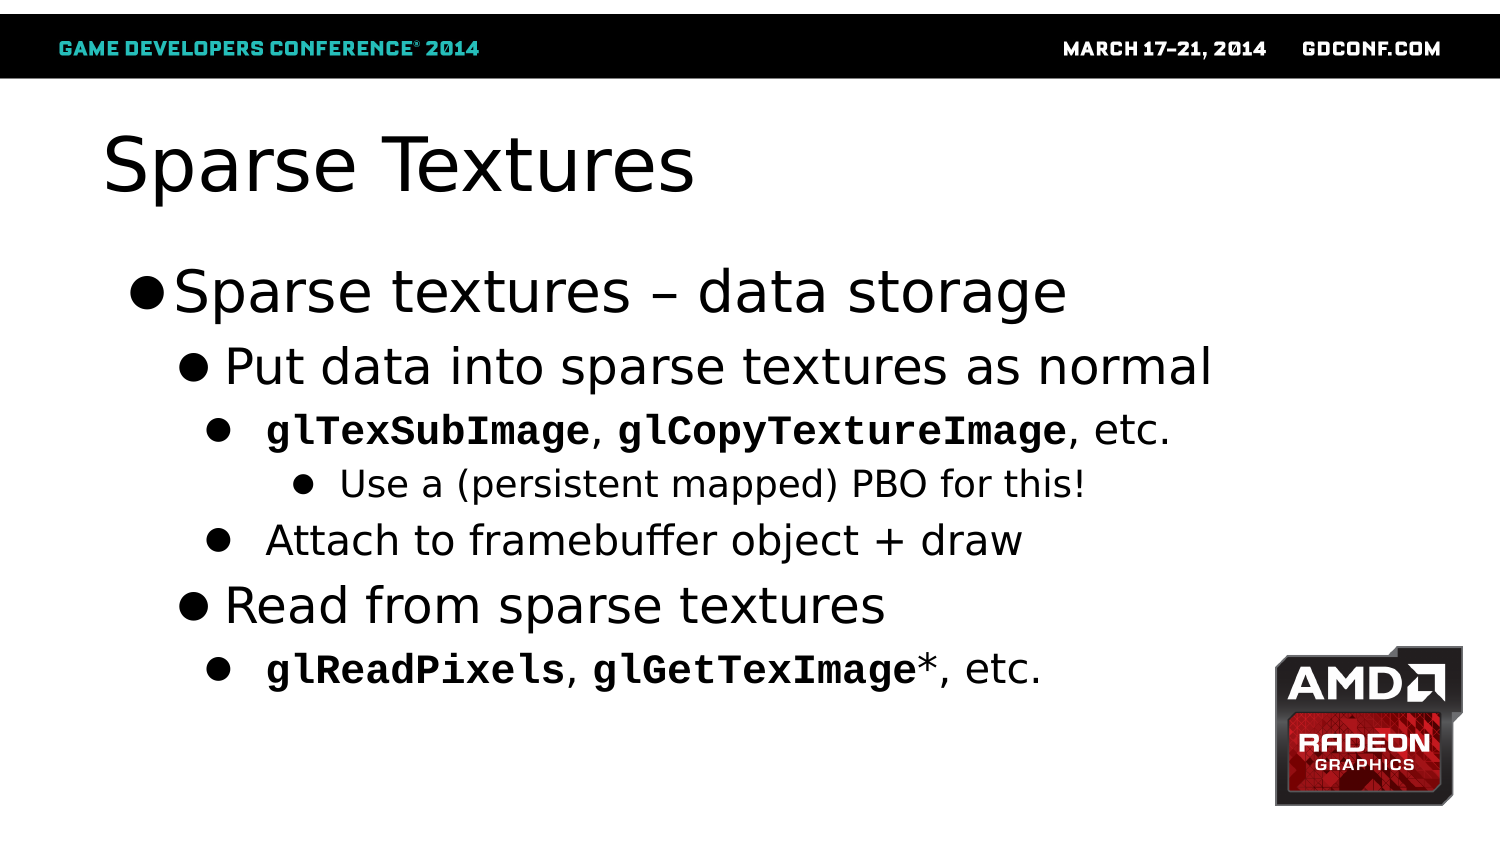

# Sparse Textures
Sparse textures – data storage
Put data into sparse textures as normal
 glTexSubImage, glCopyTextureImage, etc.
 Use a (persistent mapped) PBO for this!
 Attach to framebuffer object + draw
Read from sparse textures
 glReadPixels, glGetTexImage*, etc.